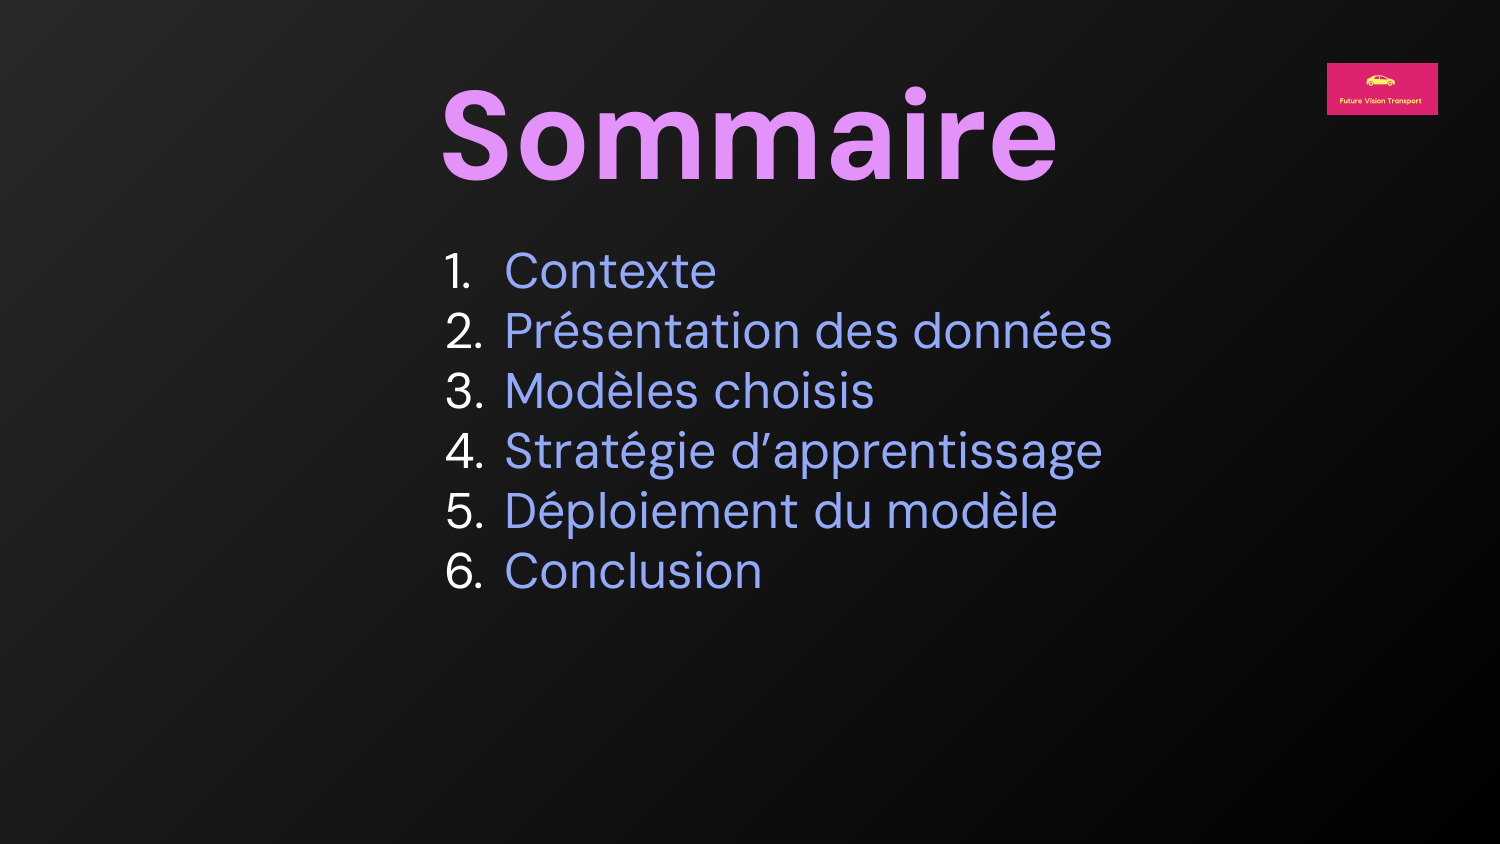

# Sommaire
Contexte
Présentation des données
Modèles choisis
Stratégie d’apprentissage
Déploiement du modèle
Conclusion